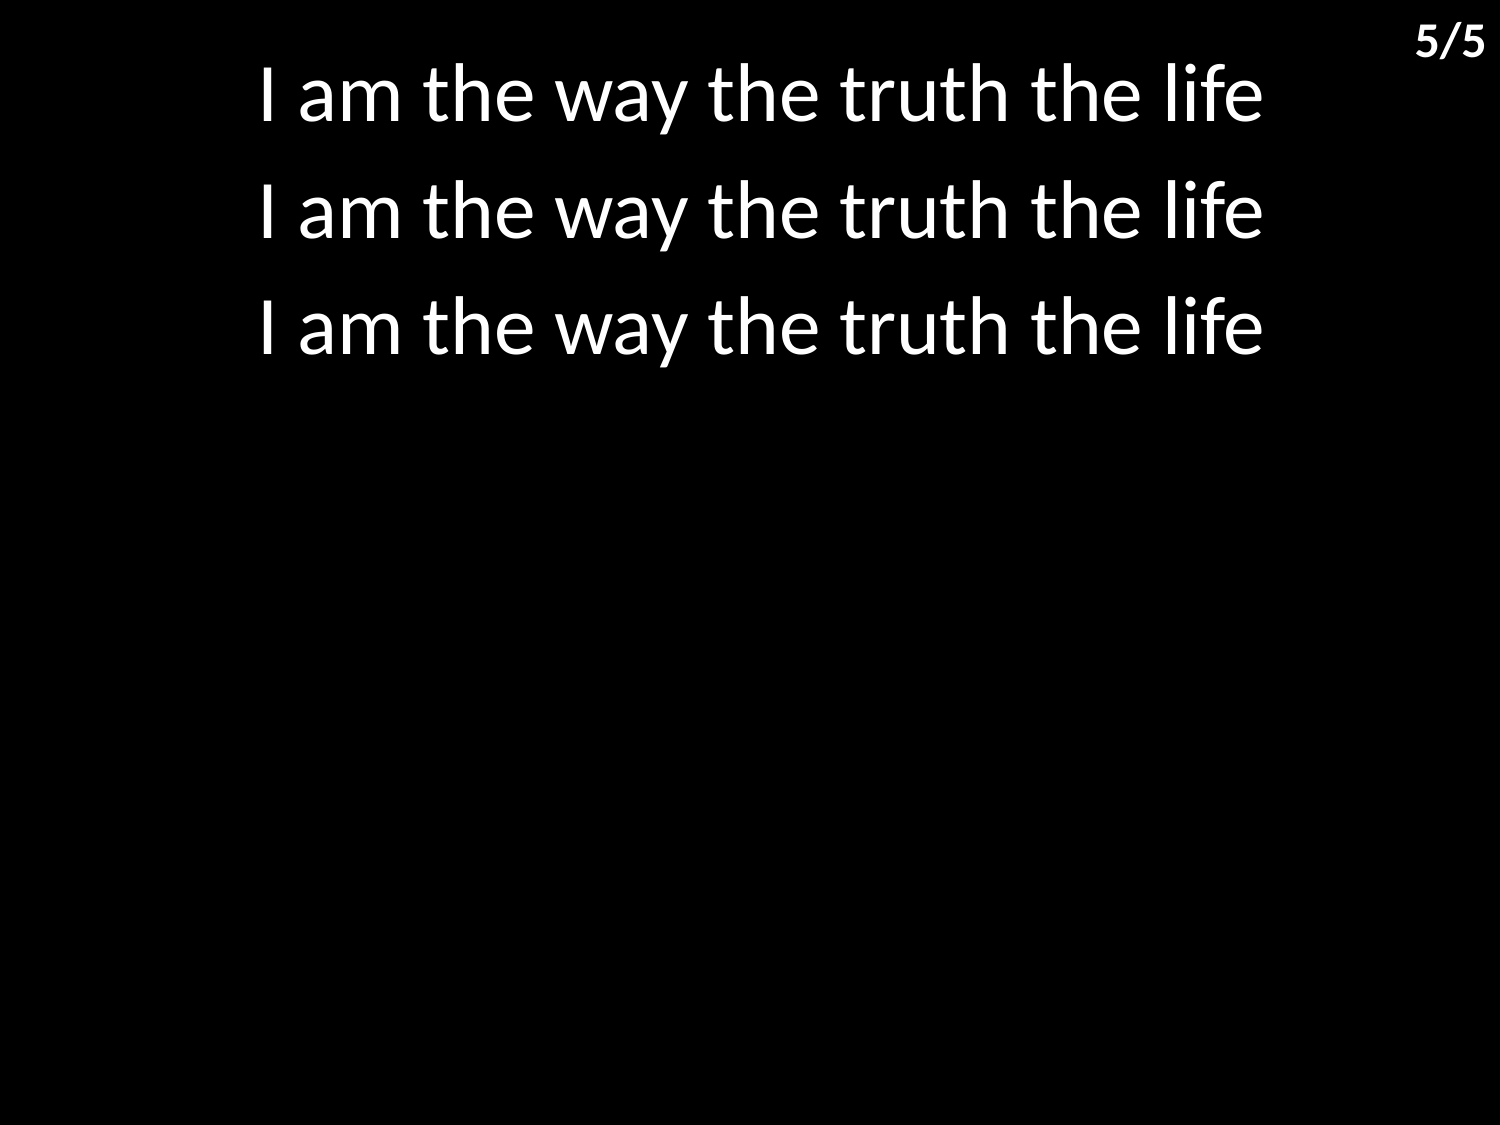

5/5
I am the way the truth the life
I am the way the truth the life
I am the way the truth the life